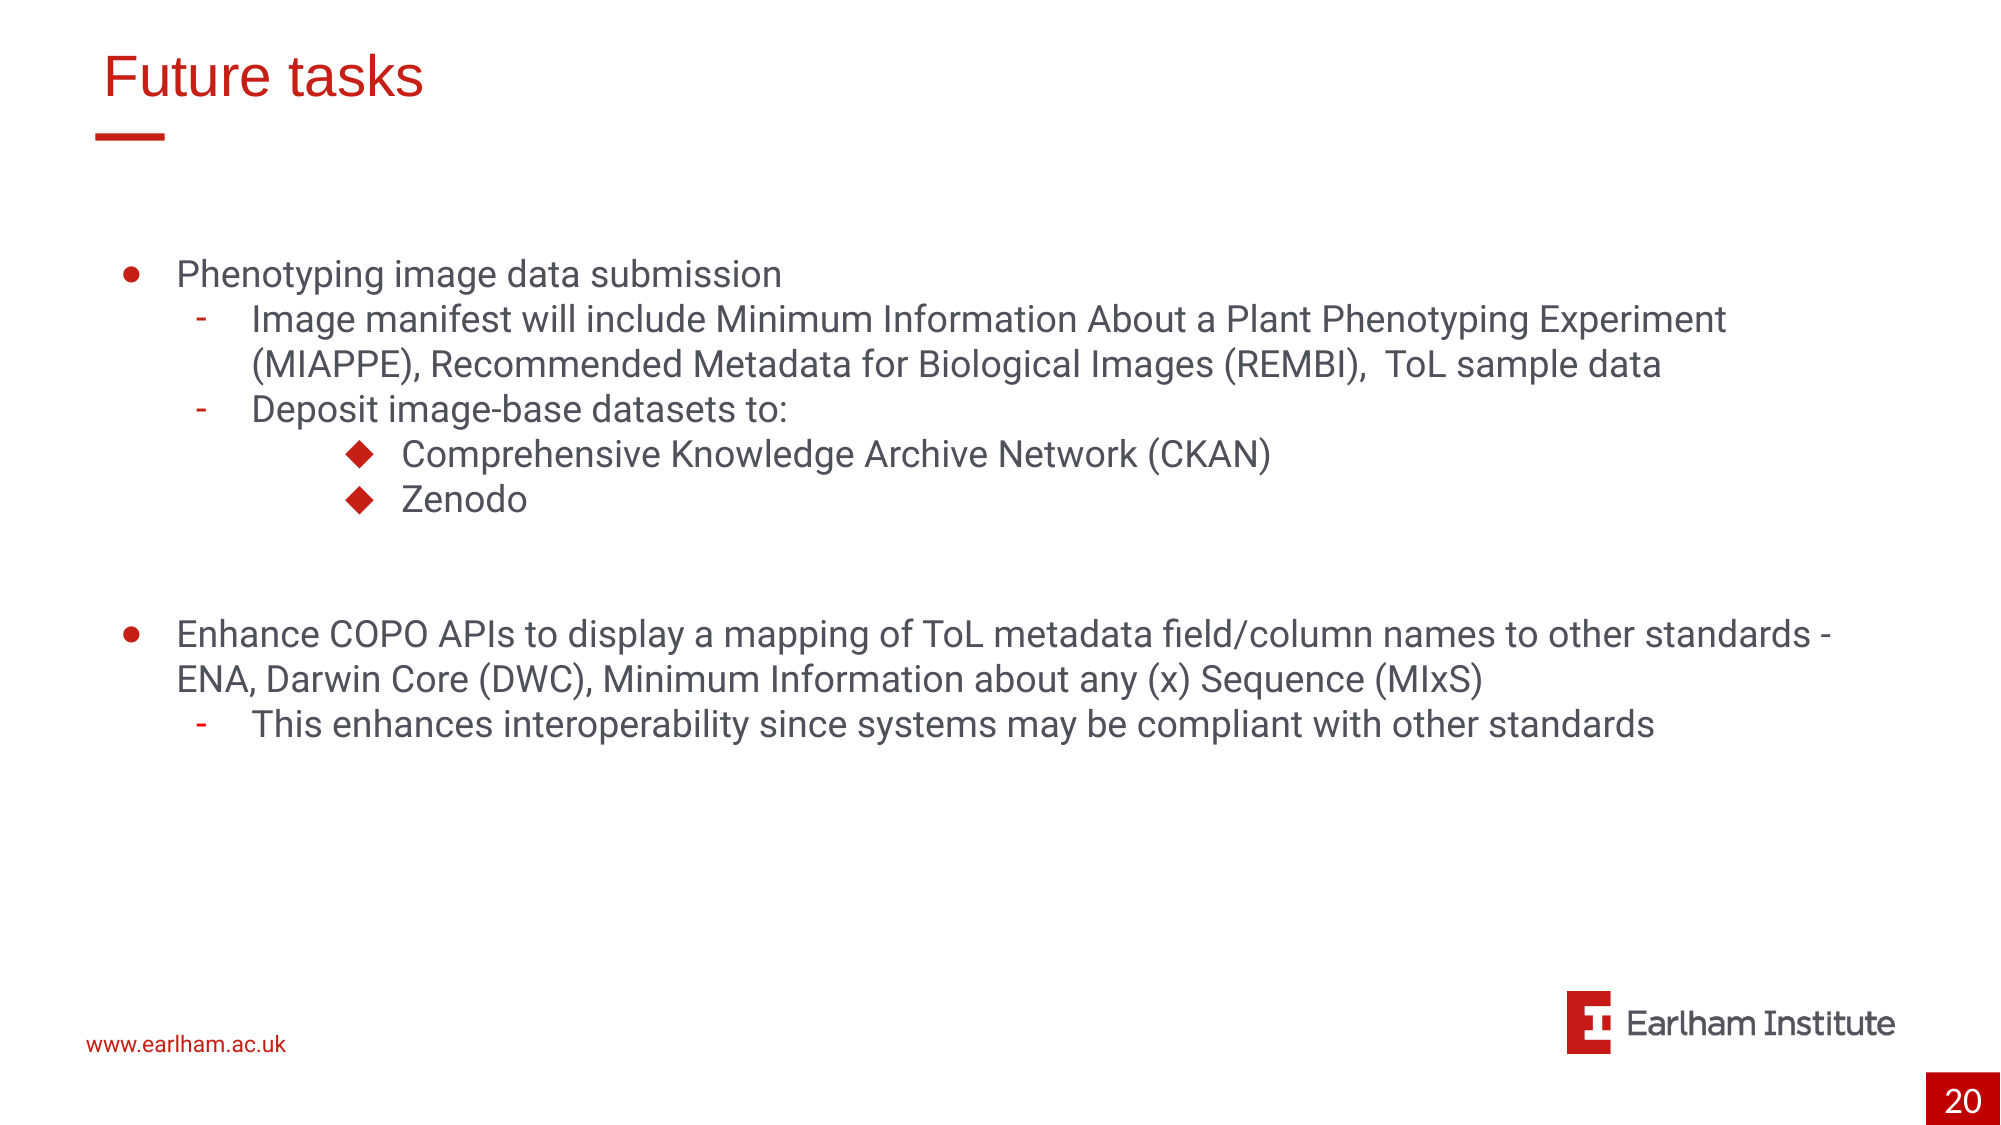

# Future tasks

Phenotyping image data submission
Image manifest will include Minimum Information About a Plant Phenotyping Experiment (MIAPPE), Recommended Metadata for Biological Images (REMBI),  ToL sample data
Deposit image-base datasets to:
Comprehensive Knowledge Archive Network (CKAN)
Zenodo

Enhance COPO APIs to display a mapping of ToL metadata field/column names to other standards - ENA, Darwin Core (DWC), Minimum Information about any (x) Sequence (MIxS)
This enhances interoperability since systems may be compliant with other standards

20